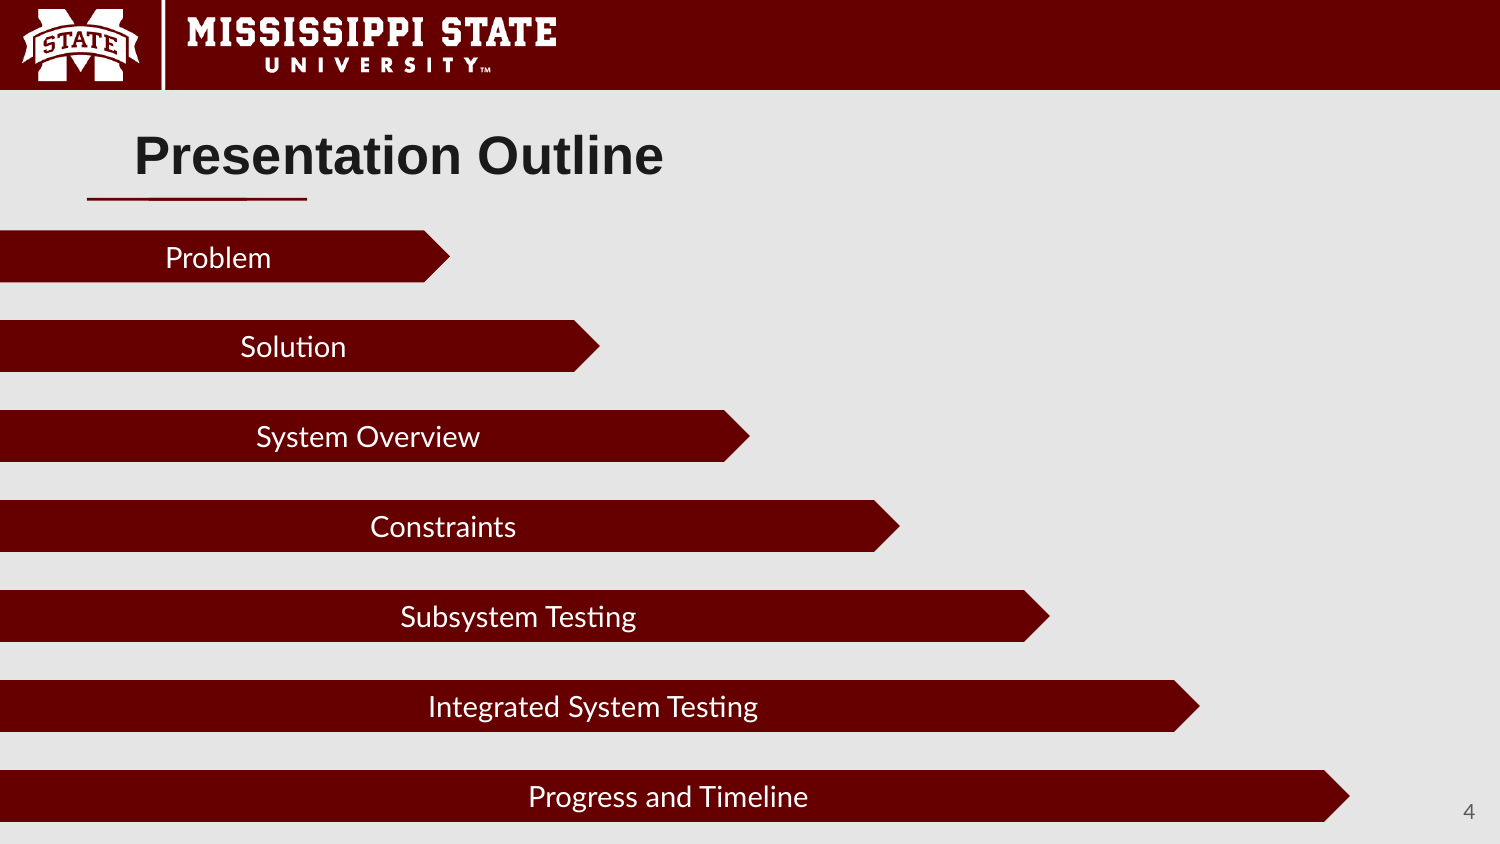

# Presentation Outline
Problem
Solution
System Overview
Constraints
Subsystem Testing
Integrated System Testing
Progress and Timeline
4